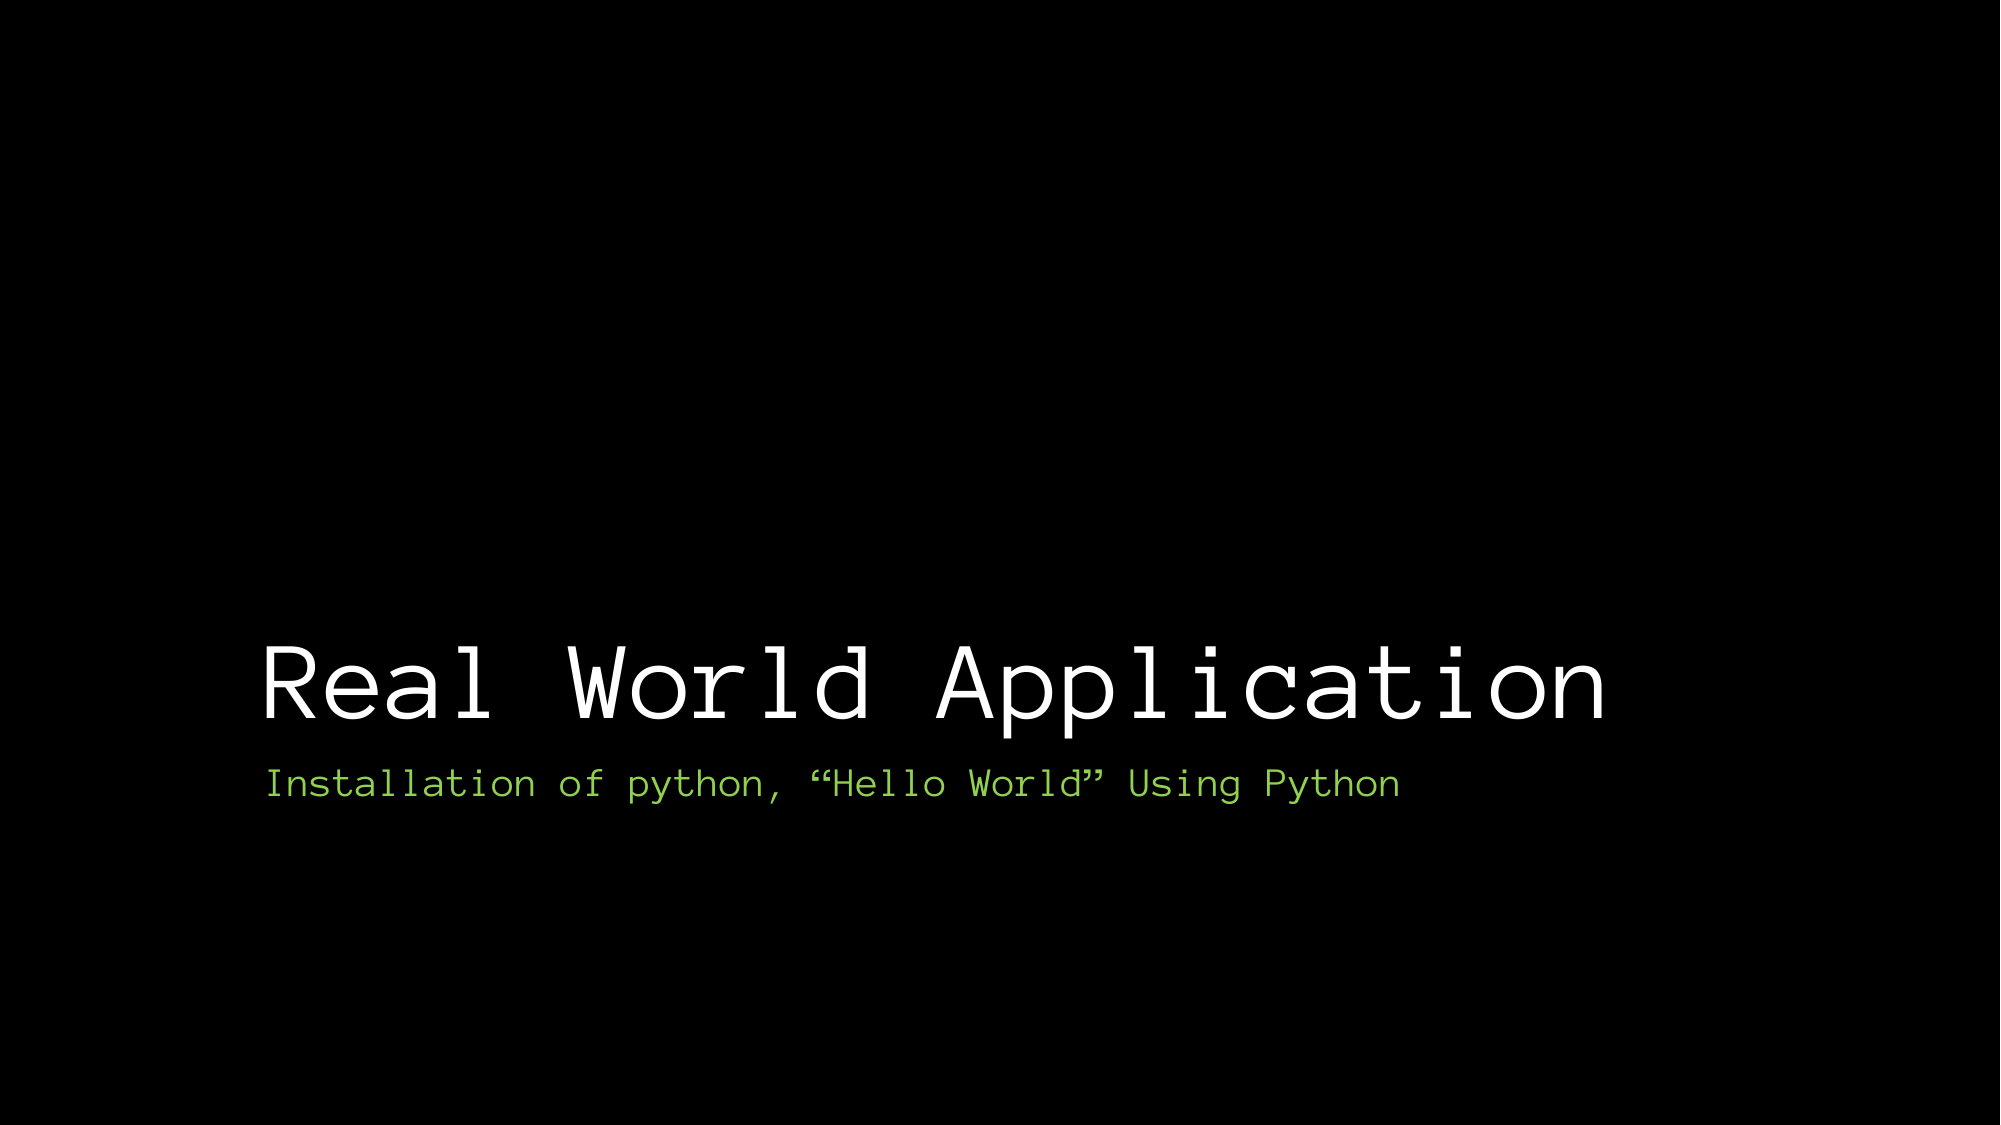

# Real World Application
Installation of python, “Hello World” Using Python